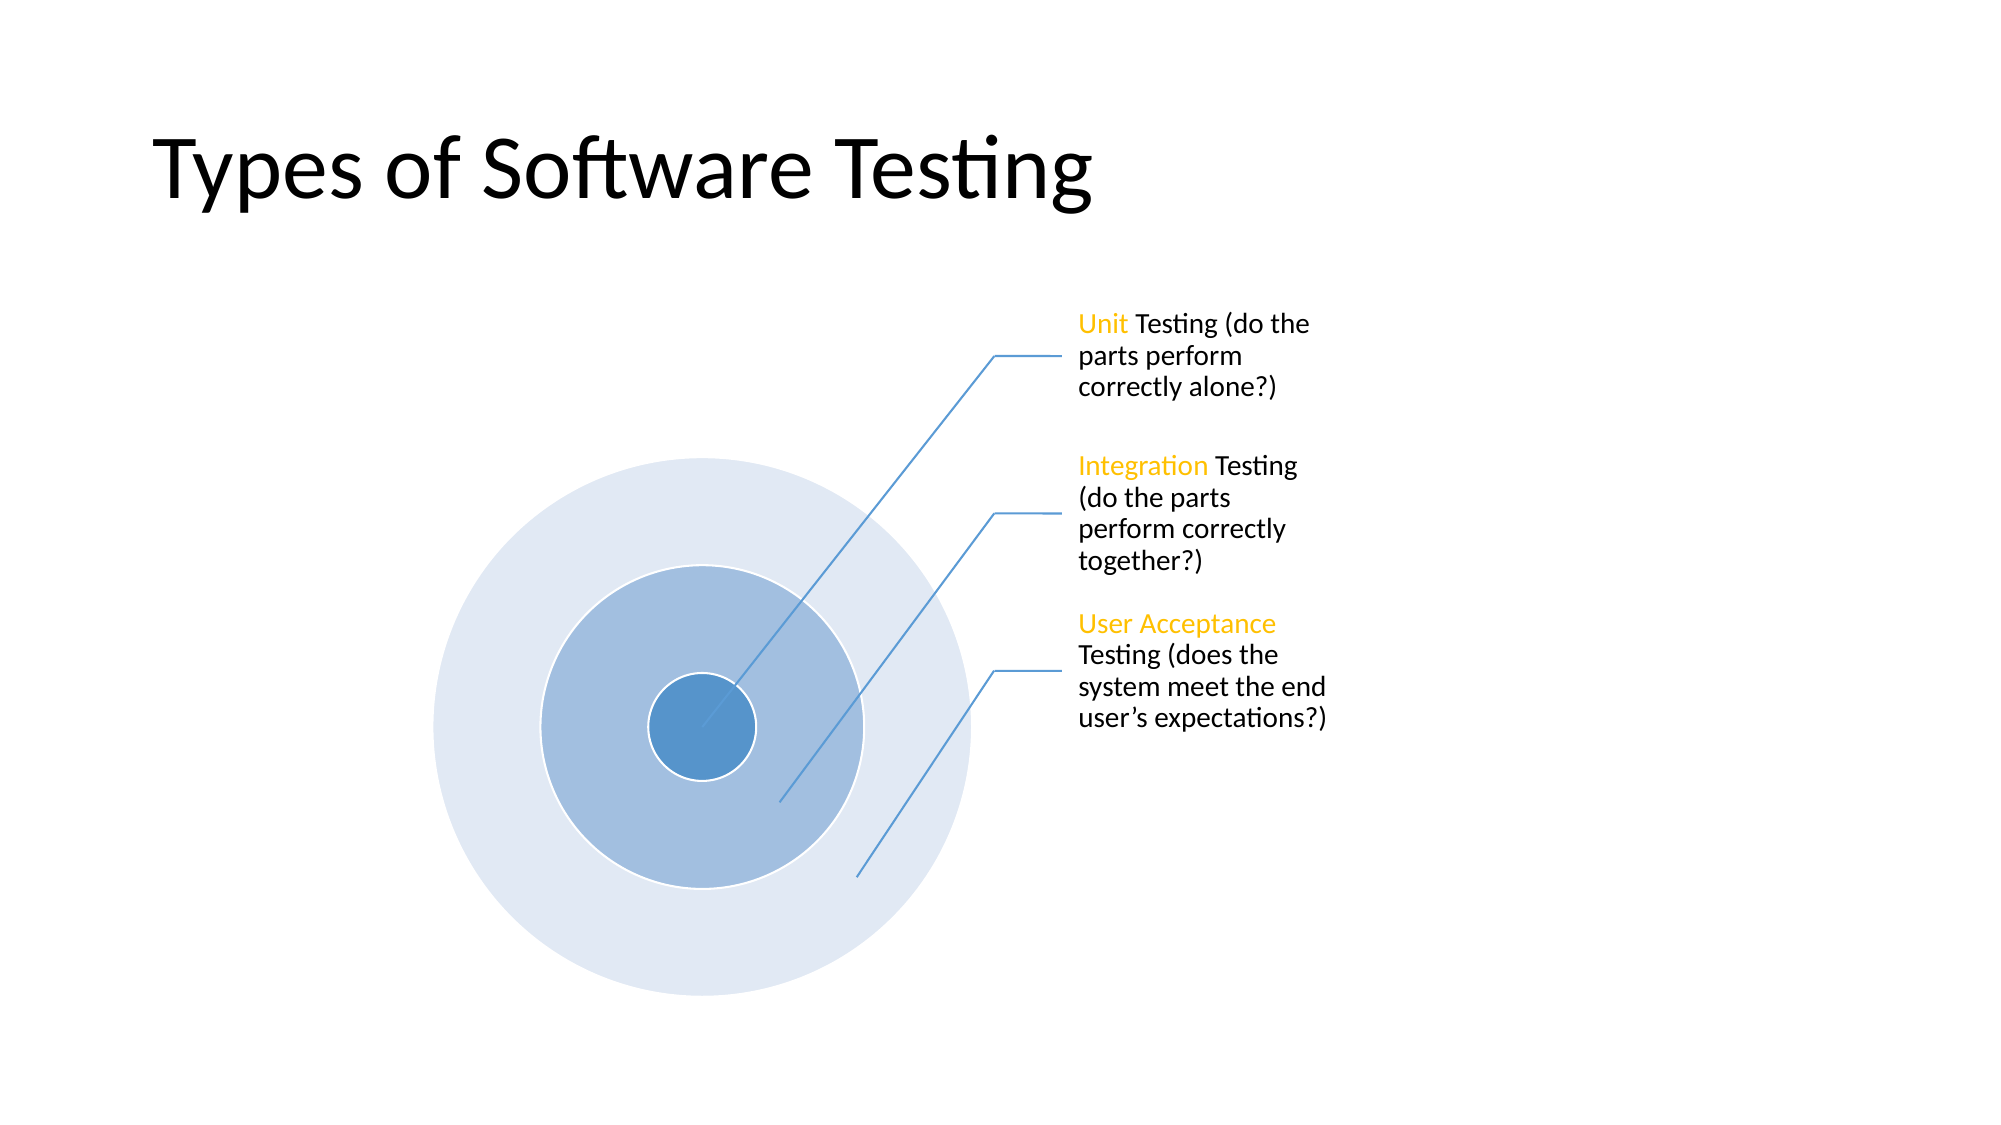

# Types of Software Testing
Unit Testing (do the parts perform correctly alone?)
Integration Testing (do the parts perform correctly together?)
User Acceptance Testing (does the system meet the end user’s expectations?)